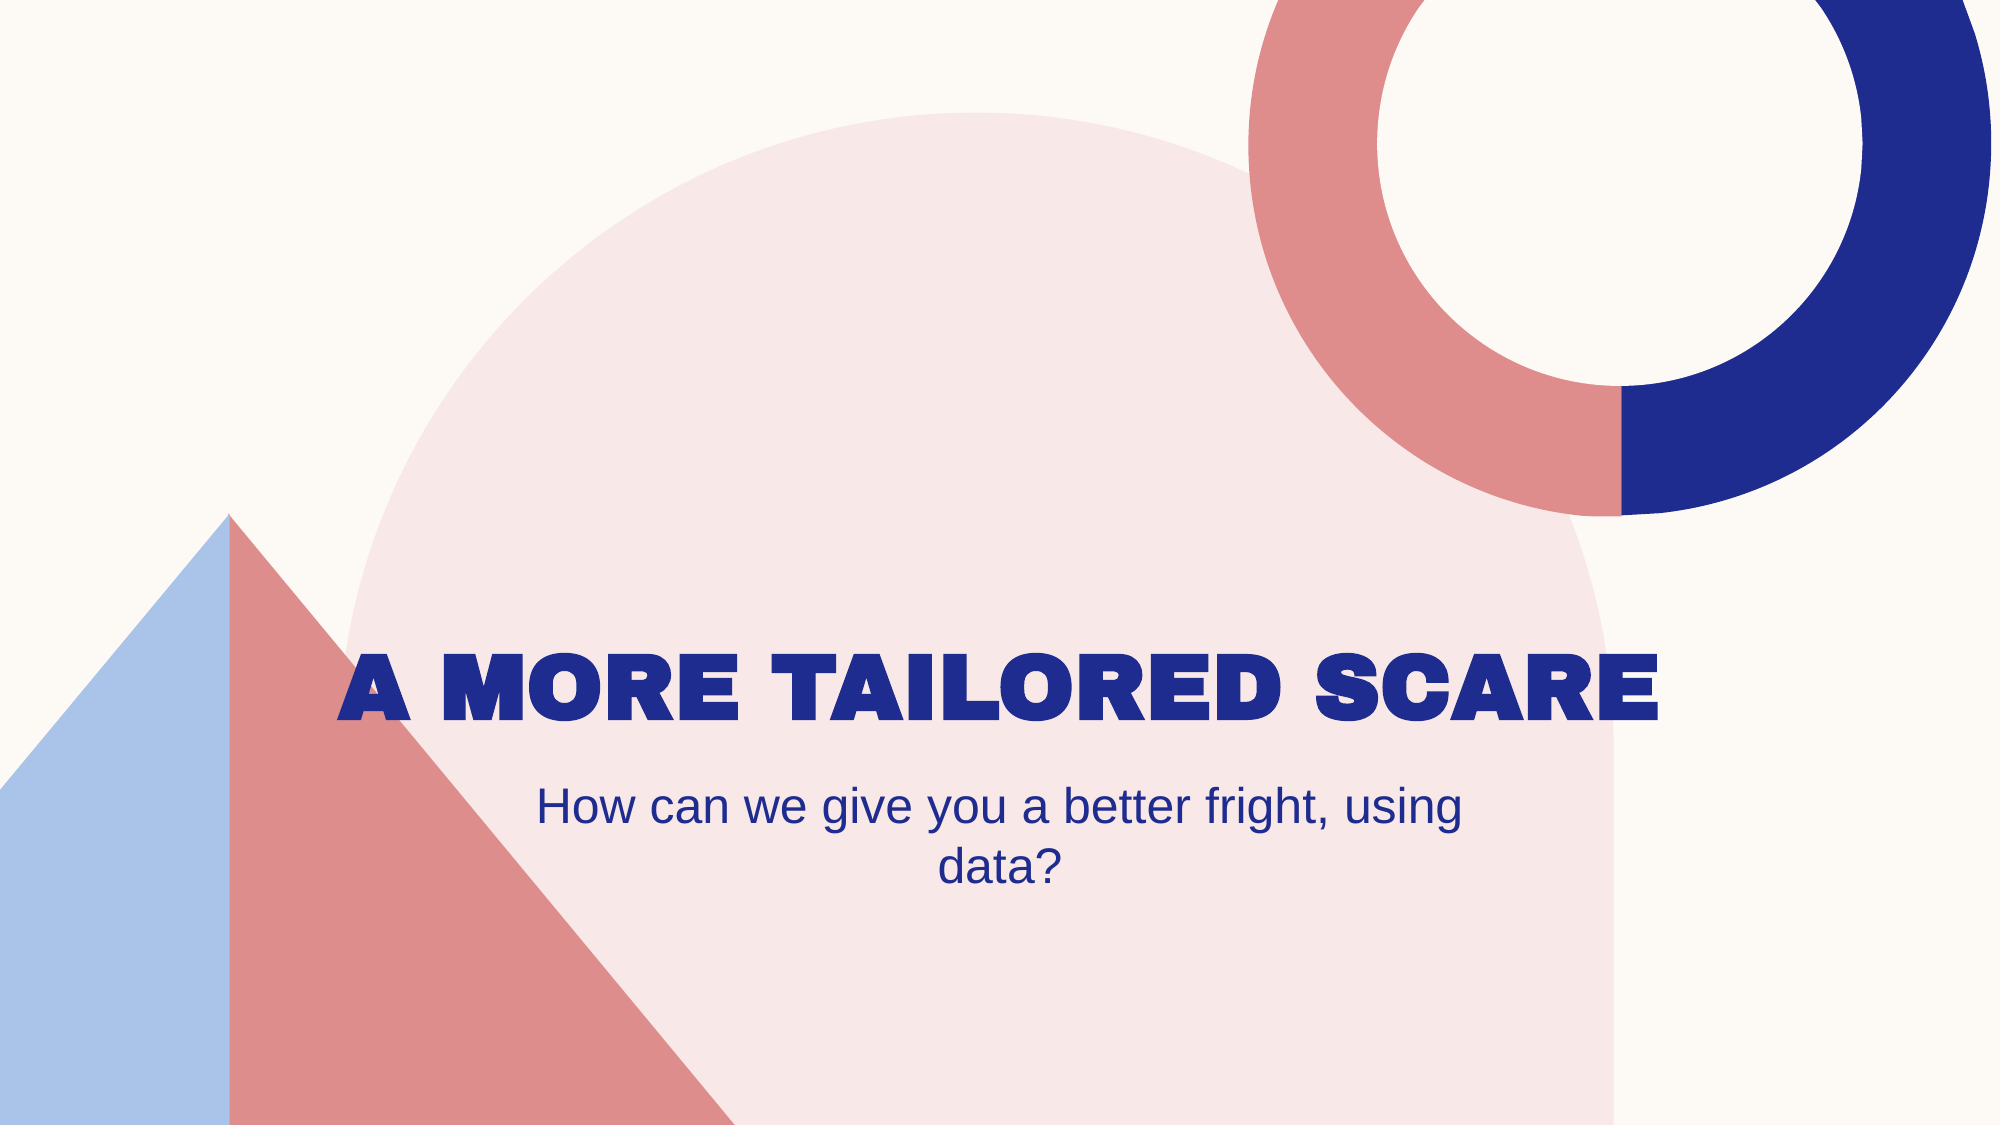

# A More Tailored Scare
How can we give you a better fright, using data?